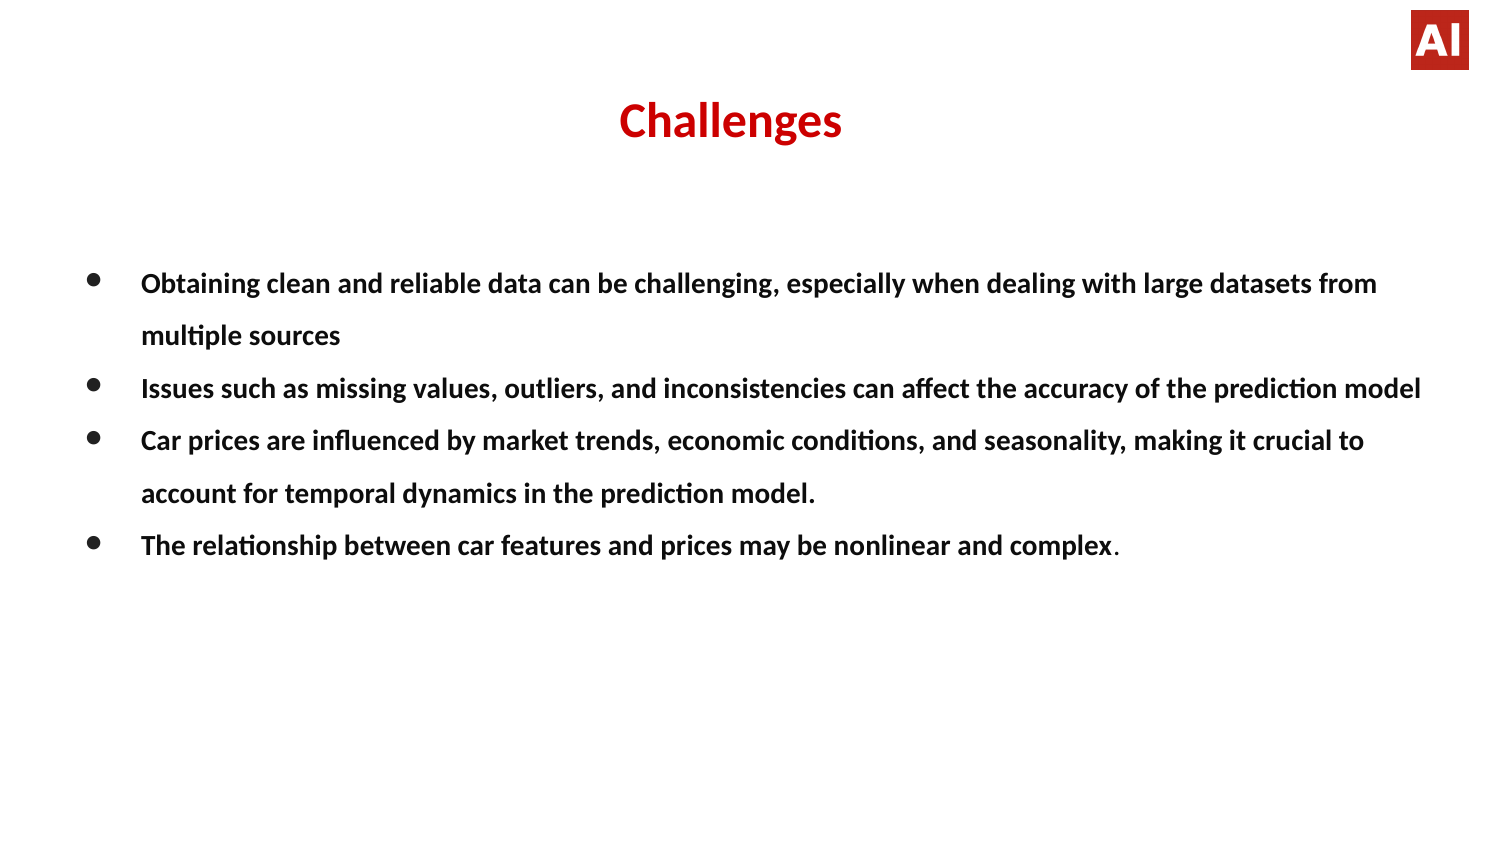

# Challenges
Obtaining clean and reliable data can be challenging, especially when dealing with large datasets from multiple sources
Issues such as missing values, outliers, and inconsistencies can affect the accuracy of the prediction model
Car prices are influenced by market trends, economic conditions, and seasonality, making it crucial to account for temporal dynamics in the prediction model.
The relationship between car features and prices may be nonlinear and complex.